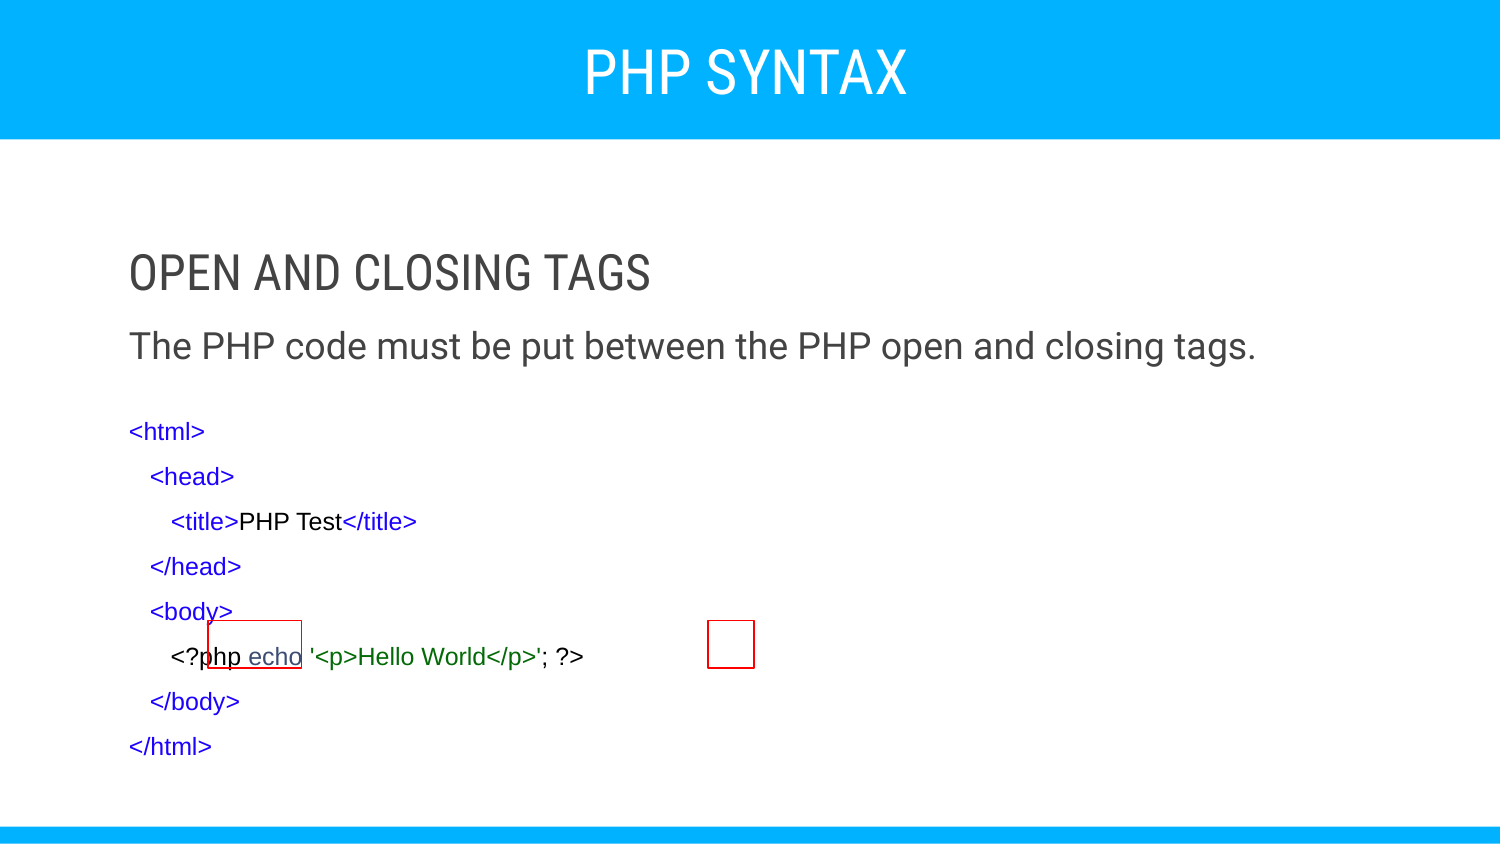

PHP SYNTAX

OPEN AND CLOSING TAGS
The PHP code must be put between the PHP open and closing tags.
<html>
   <head>
      <title>PHP Test</title>
   </head>
   <body>
      <?php echo '<p>Hello World</p>'; ?>
   </body>
</html>